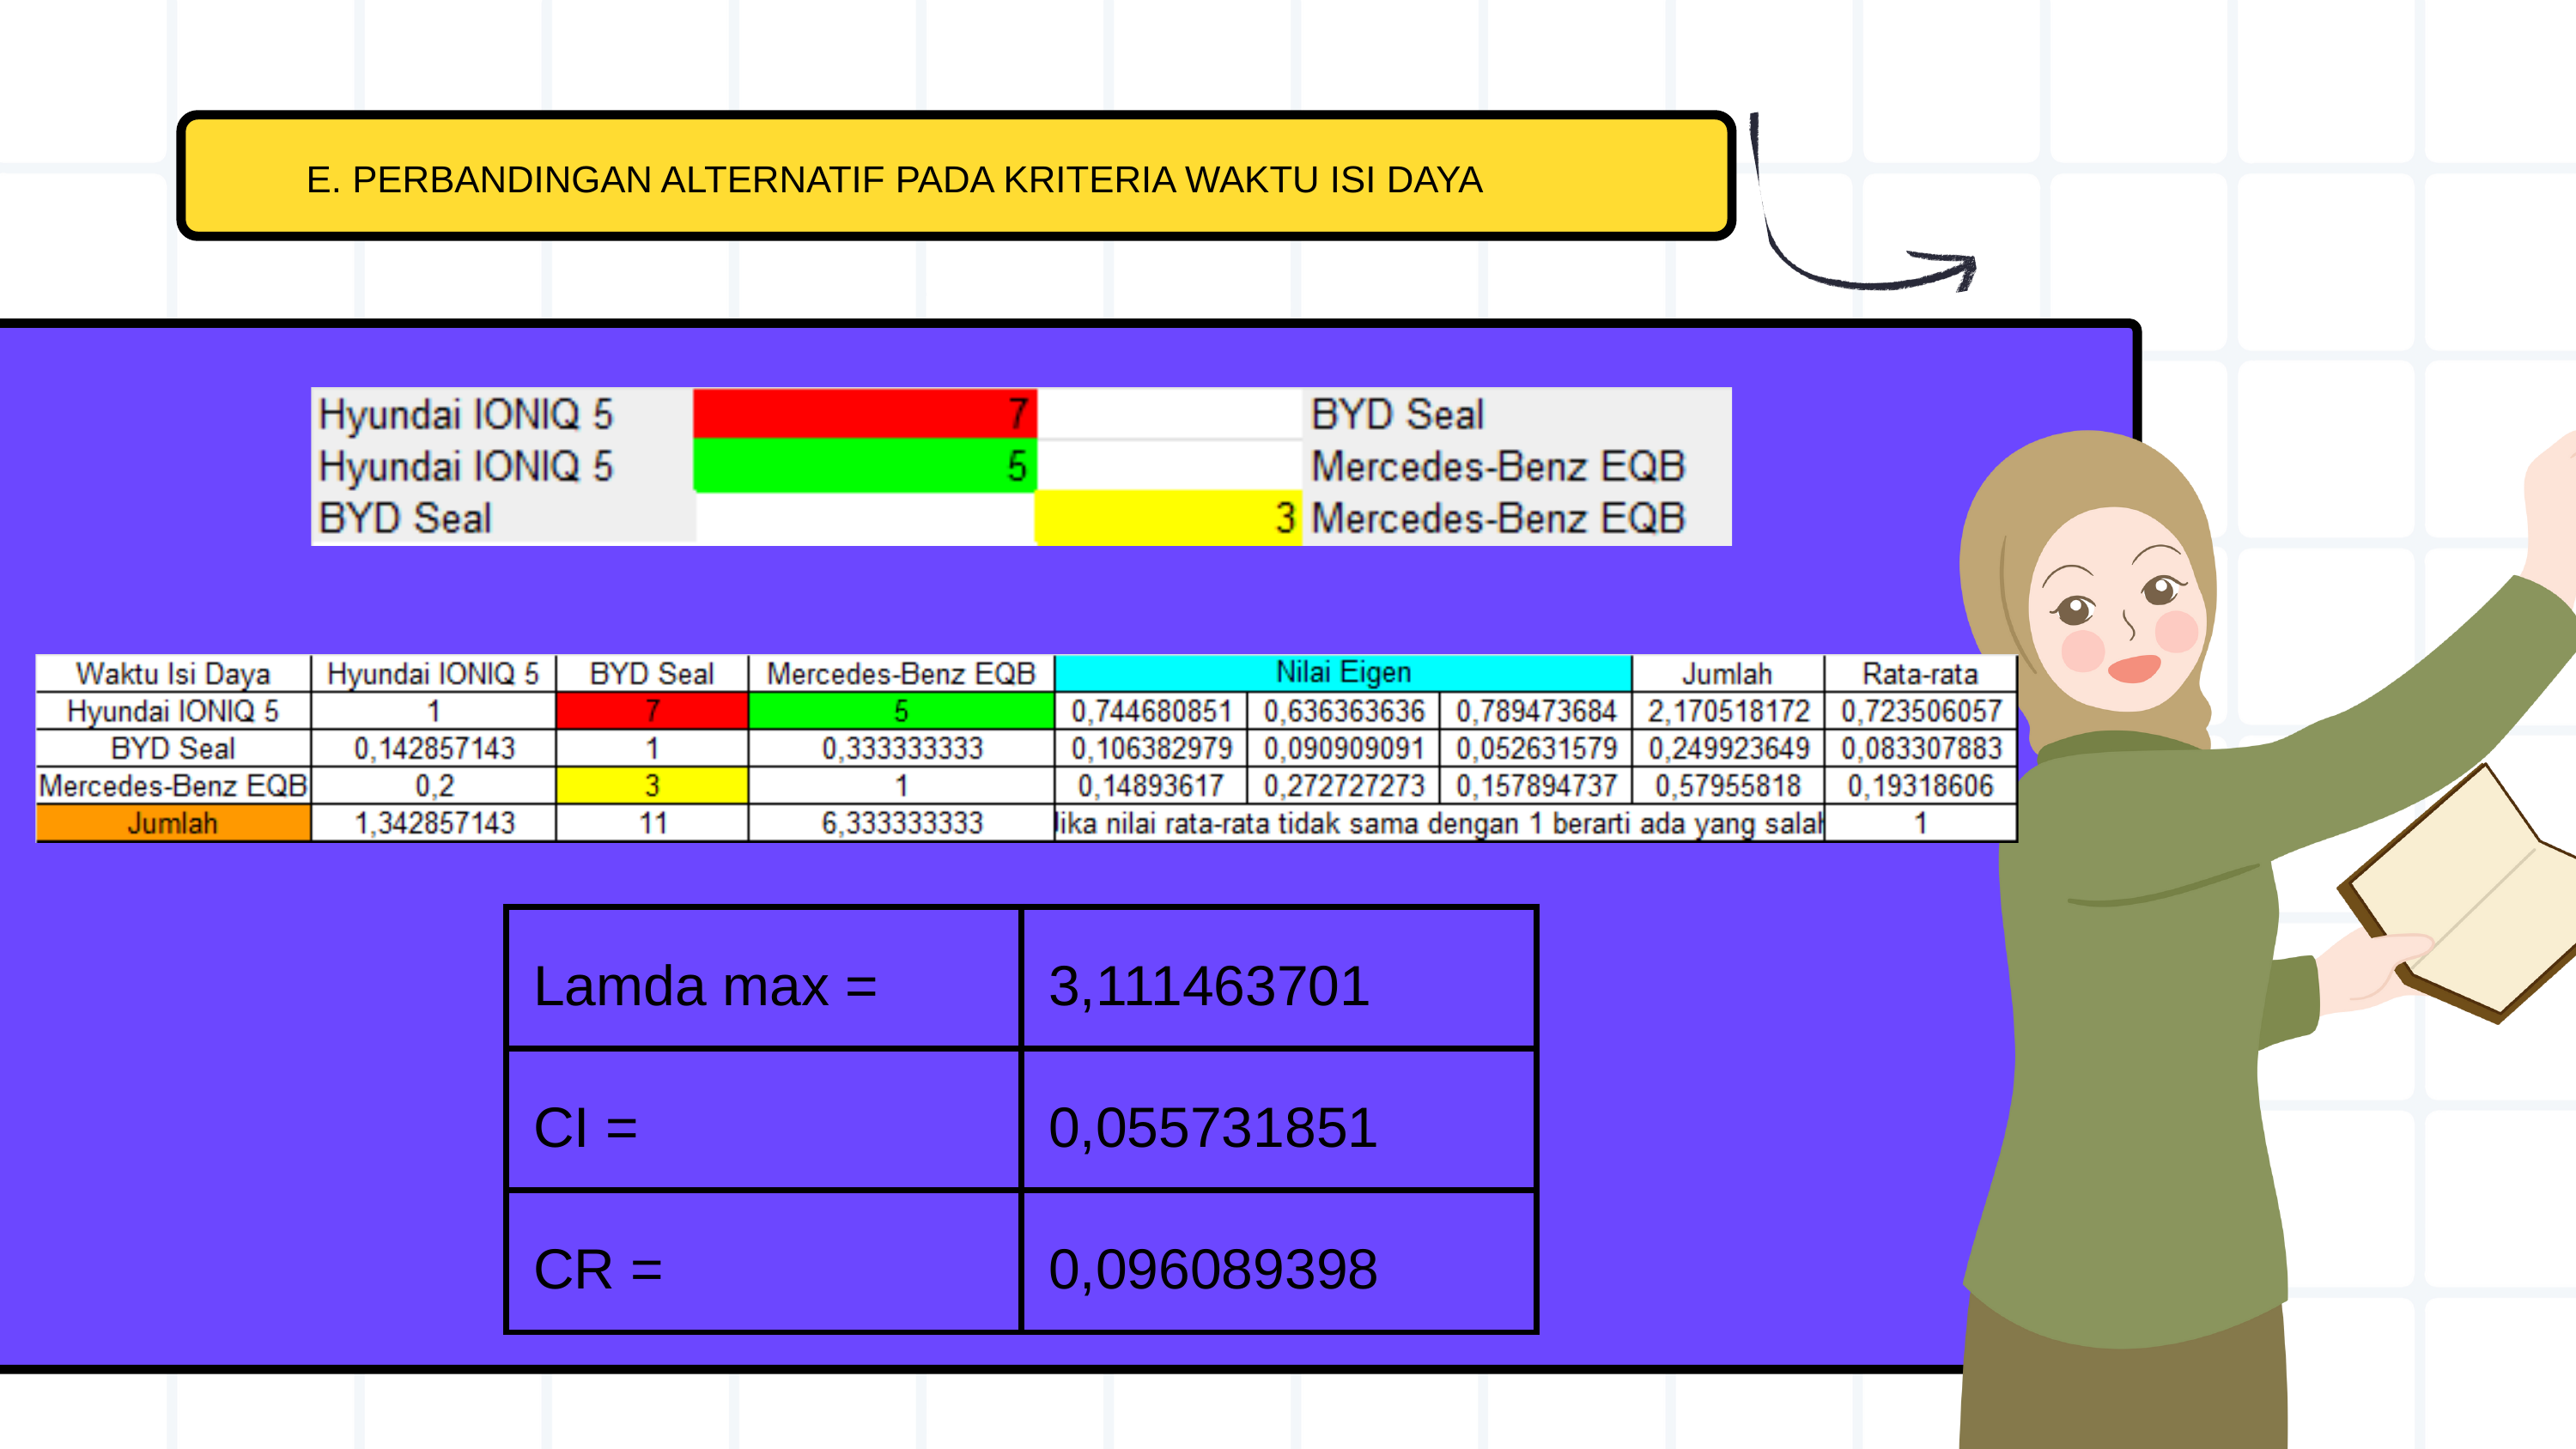

E. PERBANDINGAN ALTERNATIF PADA KRITERIA WAKTU ISI DAYA

| Lamda max = | 3,111463701 |
| --- | --- |
| CI = | 0,055731851 |
| CR = | 0,096089398 |